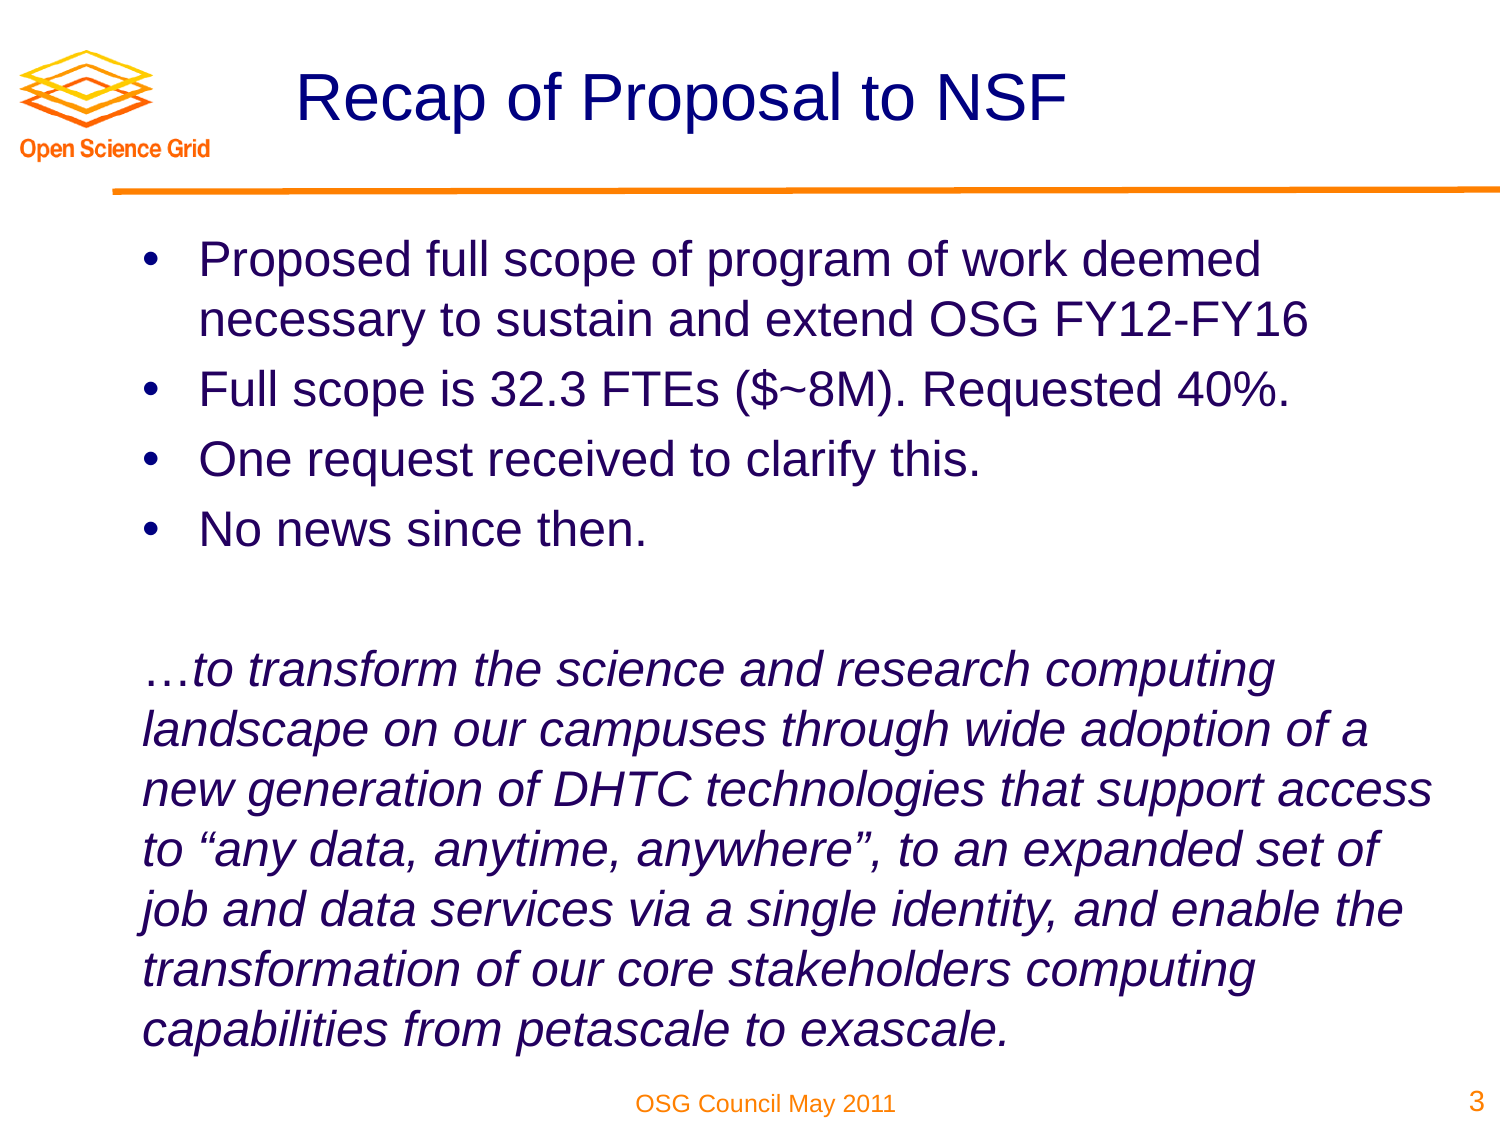

# Recap of Proposal to NSF
Proposed full scope of program of work deemed necessary to sustain and extend OSG FY12-FY16
Full scope is 32.3 FTEs ($~8M). Requested 40%.
One request received to clarify this.
No news since then.

…to transform the science and research computing landscape on our campuses through wide adoption of a new generation of DHTC technologies that support access to “any data, anytime, anywhere”, to an expanded set of job and data services via a single identity, and enable the transformation of our core stakeholders computing capabilities from petascale to exascale.

3